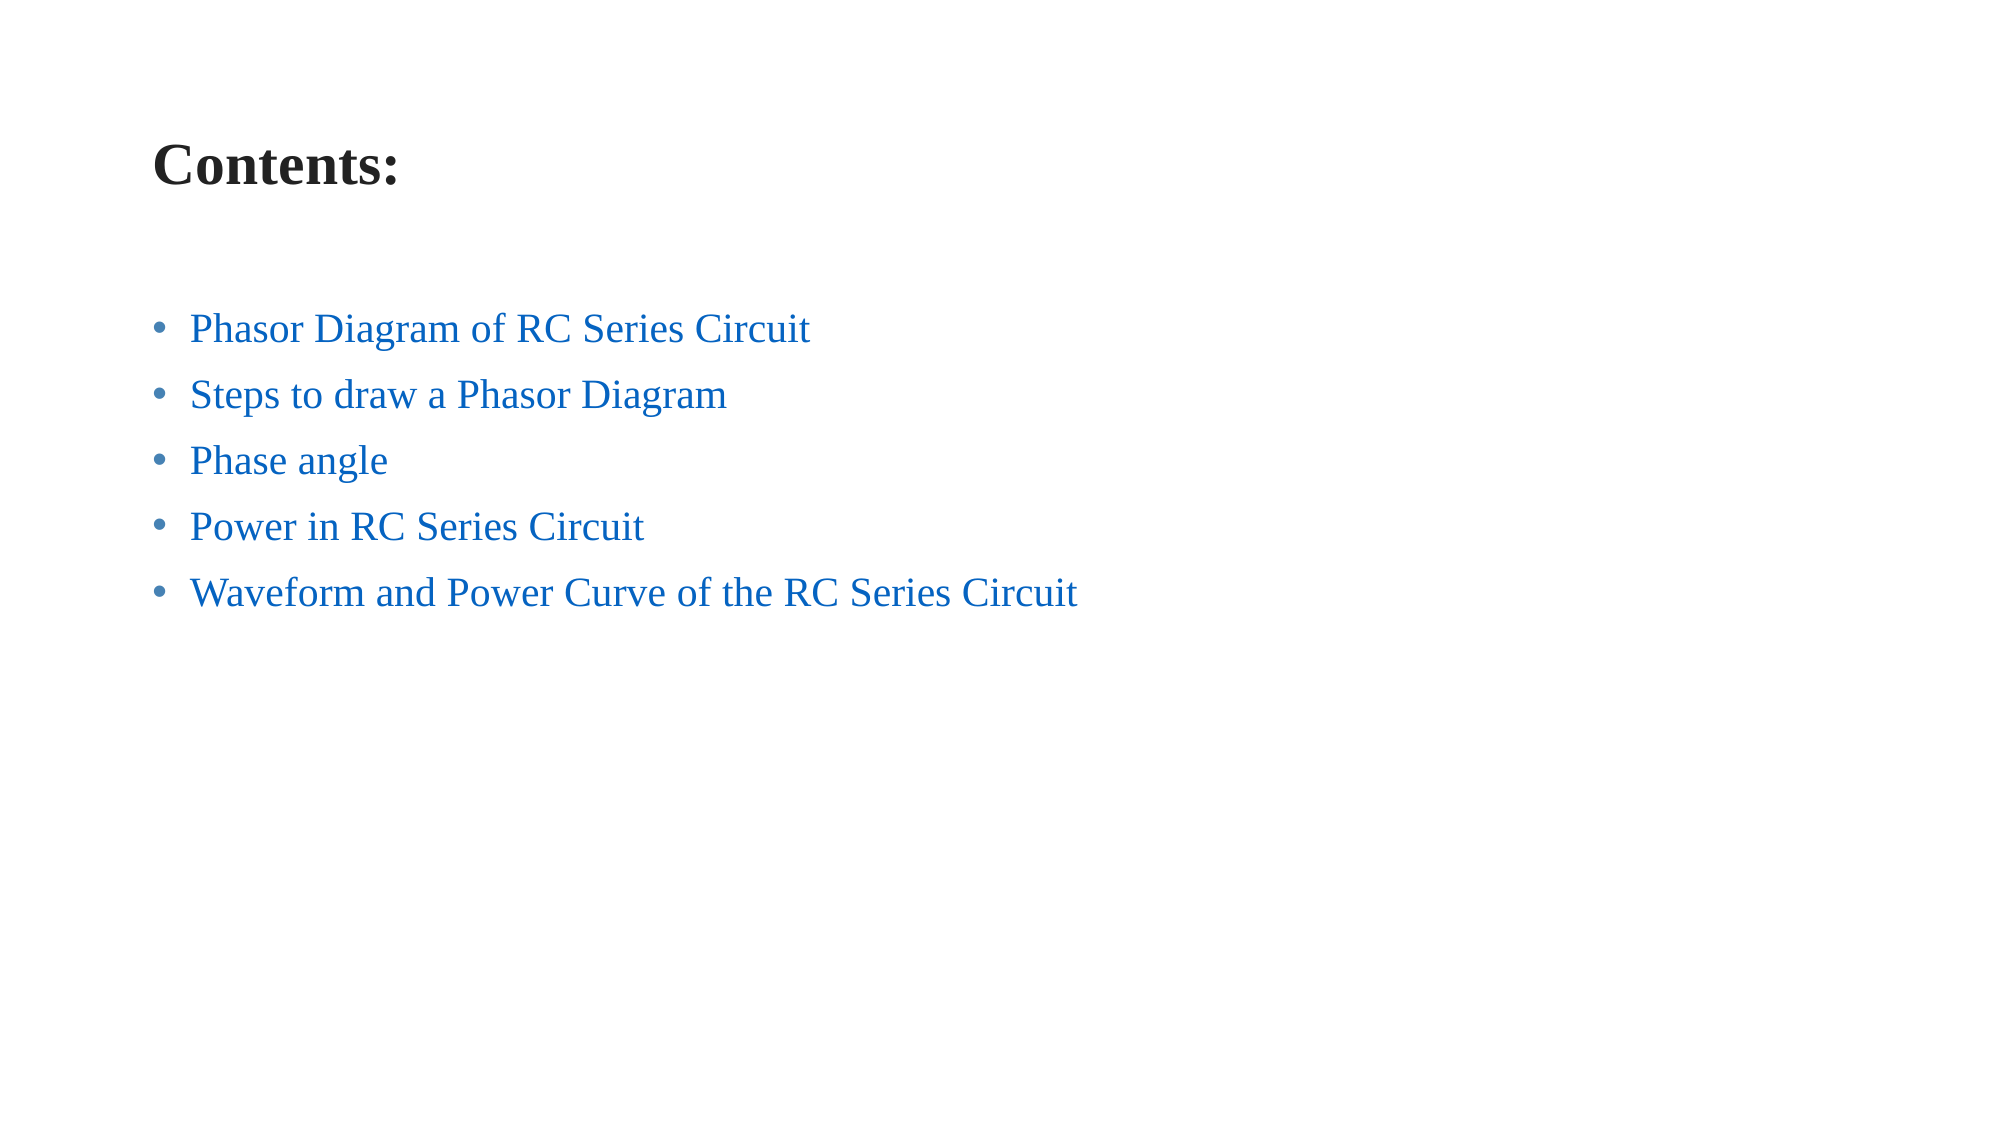

# Contents:
Phasor Diagram of RC Series Circuit
Steps to draw a Phasor Diagram
Phase angle
Power in RC Series Circuit
Waveform and Power Curve of the RC Series Circuit